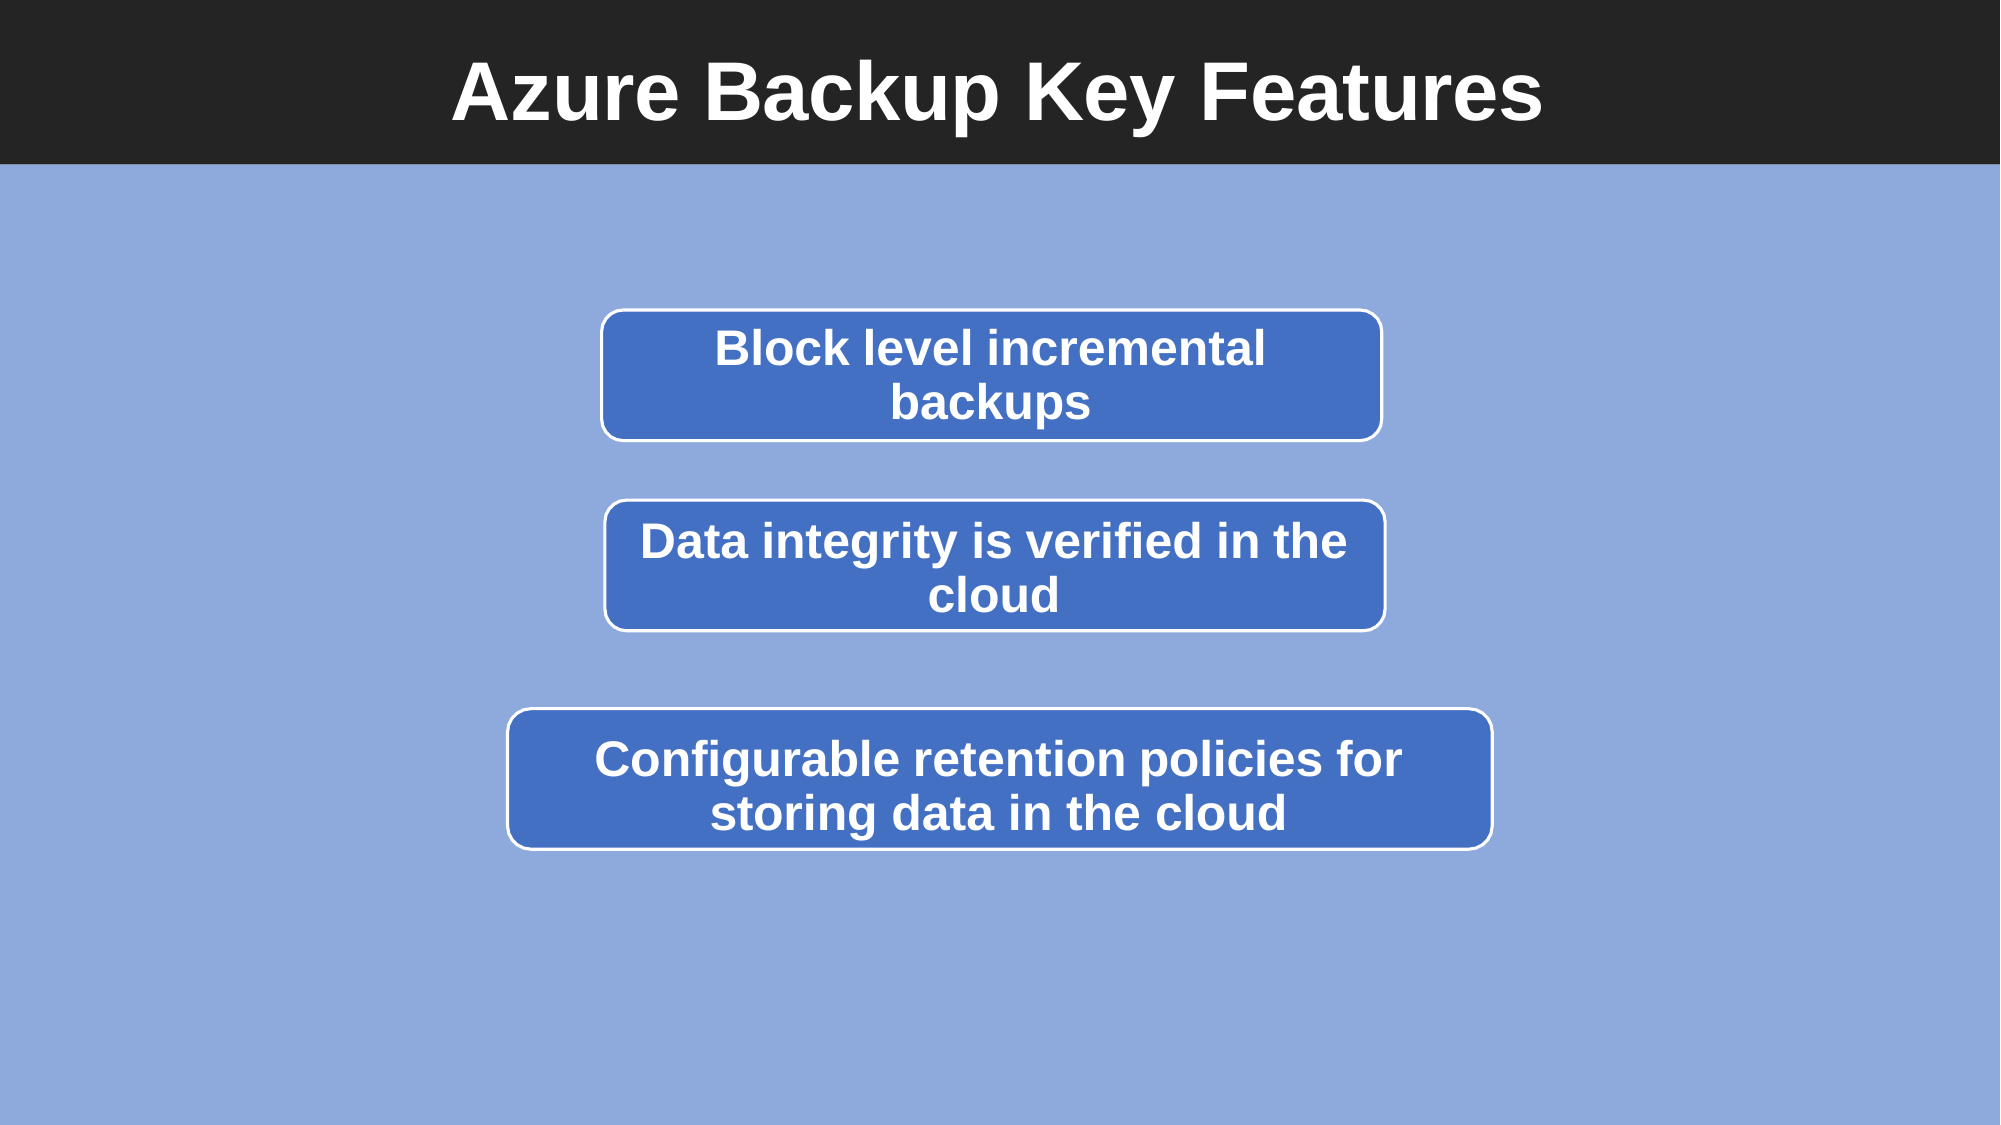

# Azure Backup Key Features

Block level incremental backups

Data integrity is verified in the cloud

Configurable retention policies for storing data in the cloud